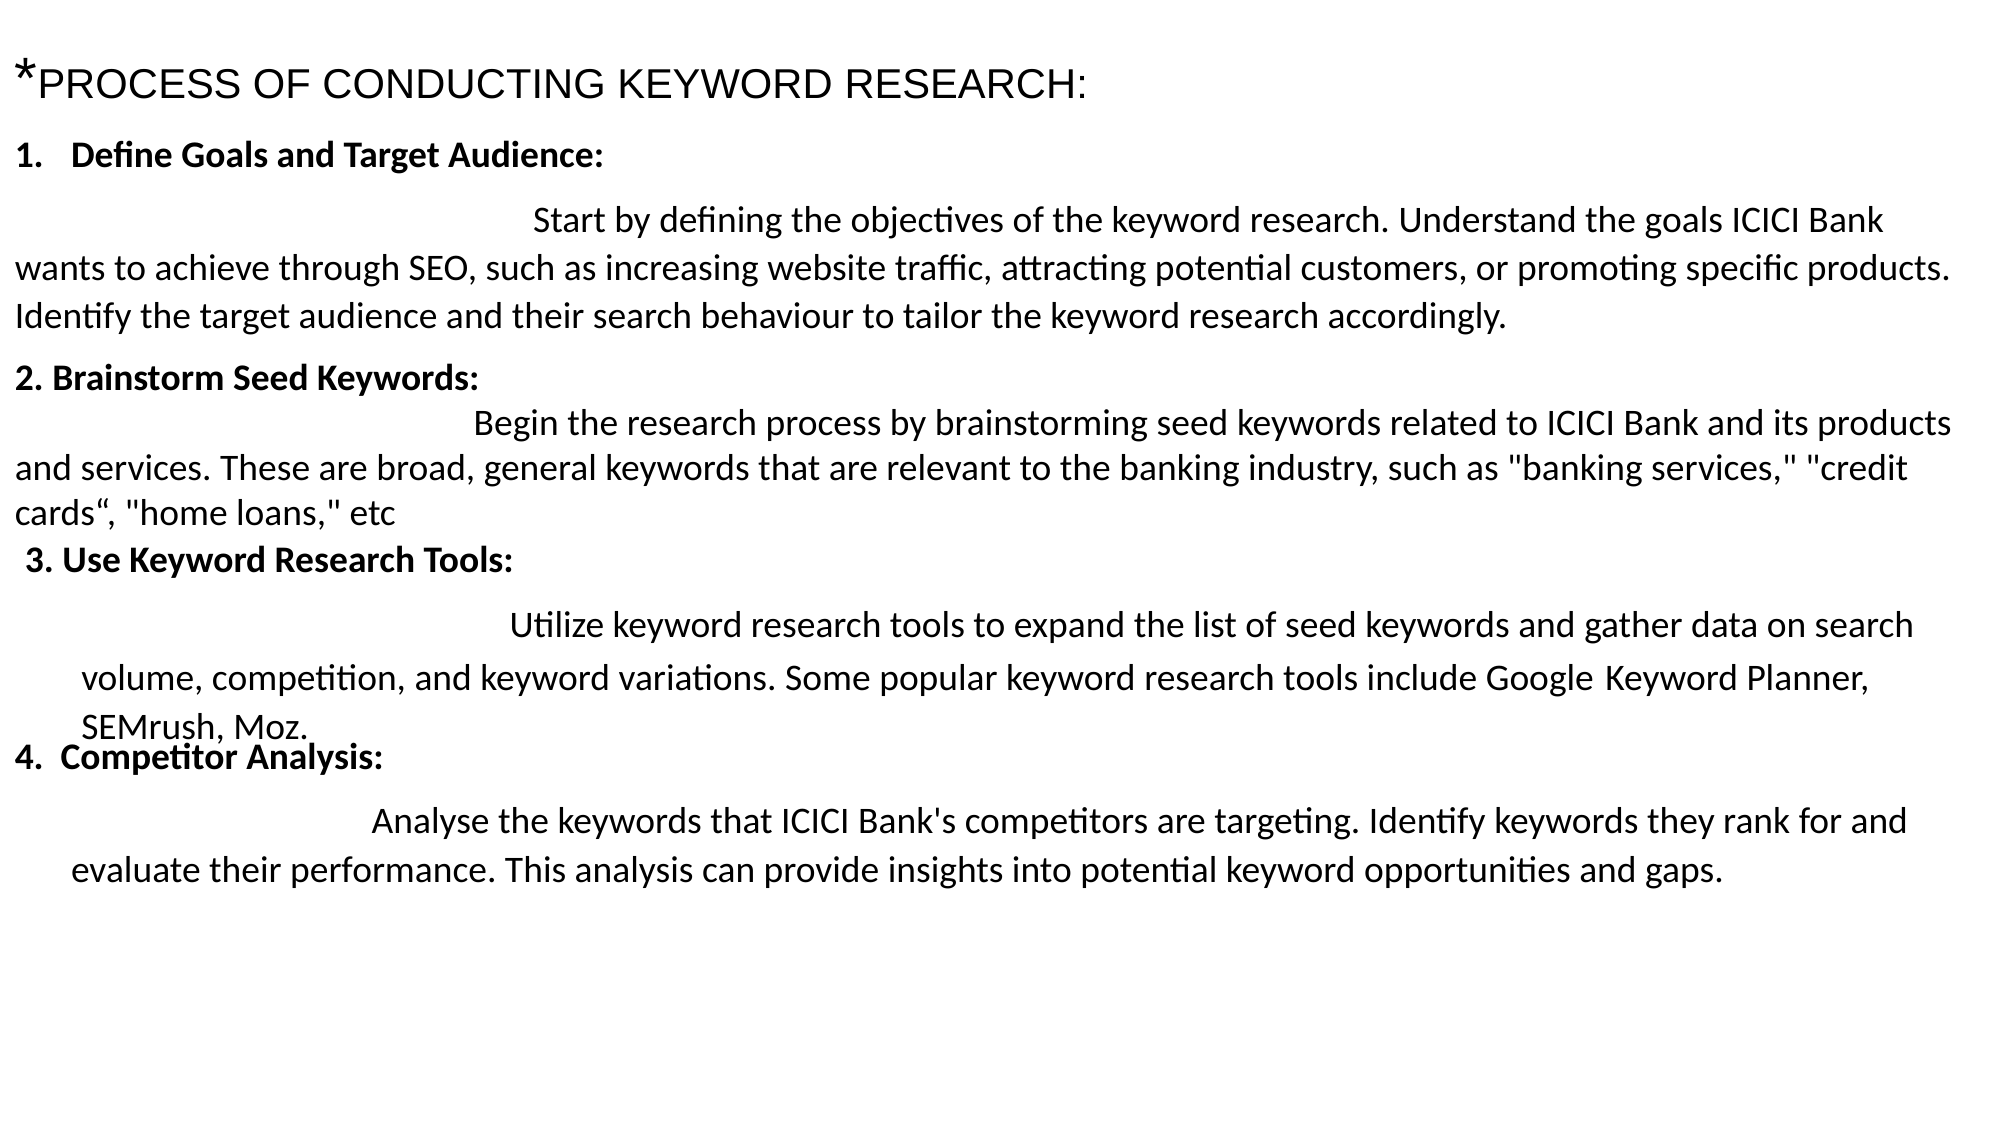

*PROCESS OF CONDUCTING KEYWORD RESEARCH:
Define Goals and Target Audience:
                                                             Start by defining the objectives of the keyword research. Understand the goals ICICI Bank wants to achieve through SEO, such as increasing website traffic, attracting potential customers, or promoting specific products. Identify the target audience and their search behaviour to tailor the keyword research accordingly.
2. Brainstorm Seed Keywords:
                                                      Begin the research process by brainstorming seed keywords related to ICICI Bank and its products and services. These are broad, general keywords that are relevant to the banking industry, such as "banking services," "credit cards“, "home loans," etc
3. Use Keyword Research Tools:
                                                         Utilize keyword research tools to expand the list of seed keywords and gather data on search volume, competition, and keyword variations. Some popular keyword research tools include Google Keyword Planner, SEMrush, Moz.
4.  Competitor Analysis:
                                          Analyse the keywords that ICICI Bank's competitors are targeting. Identify keywords they rank for and evaluate their performance. This analysis can provide insights into potential keyword opportunities and gaps.